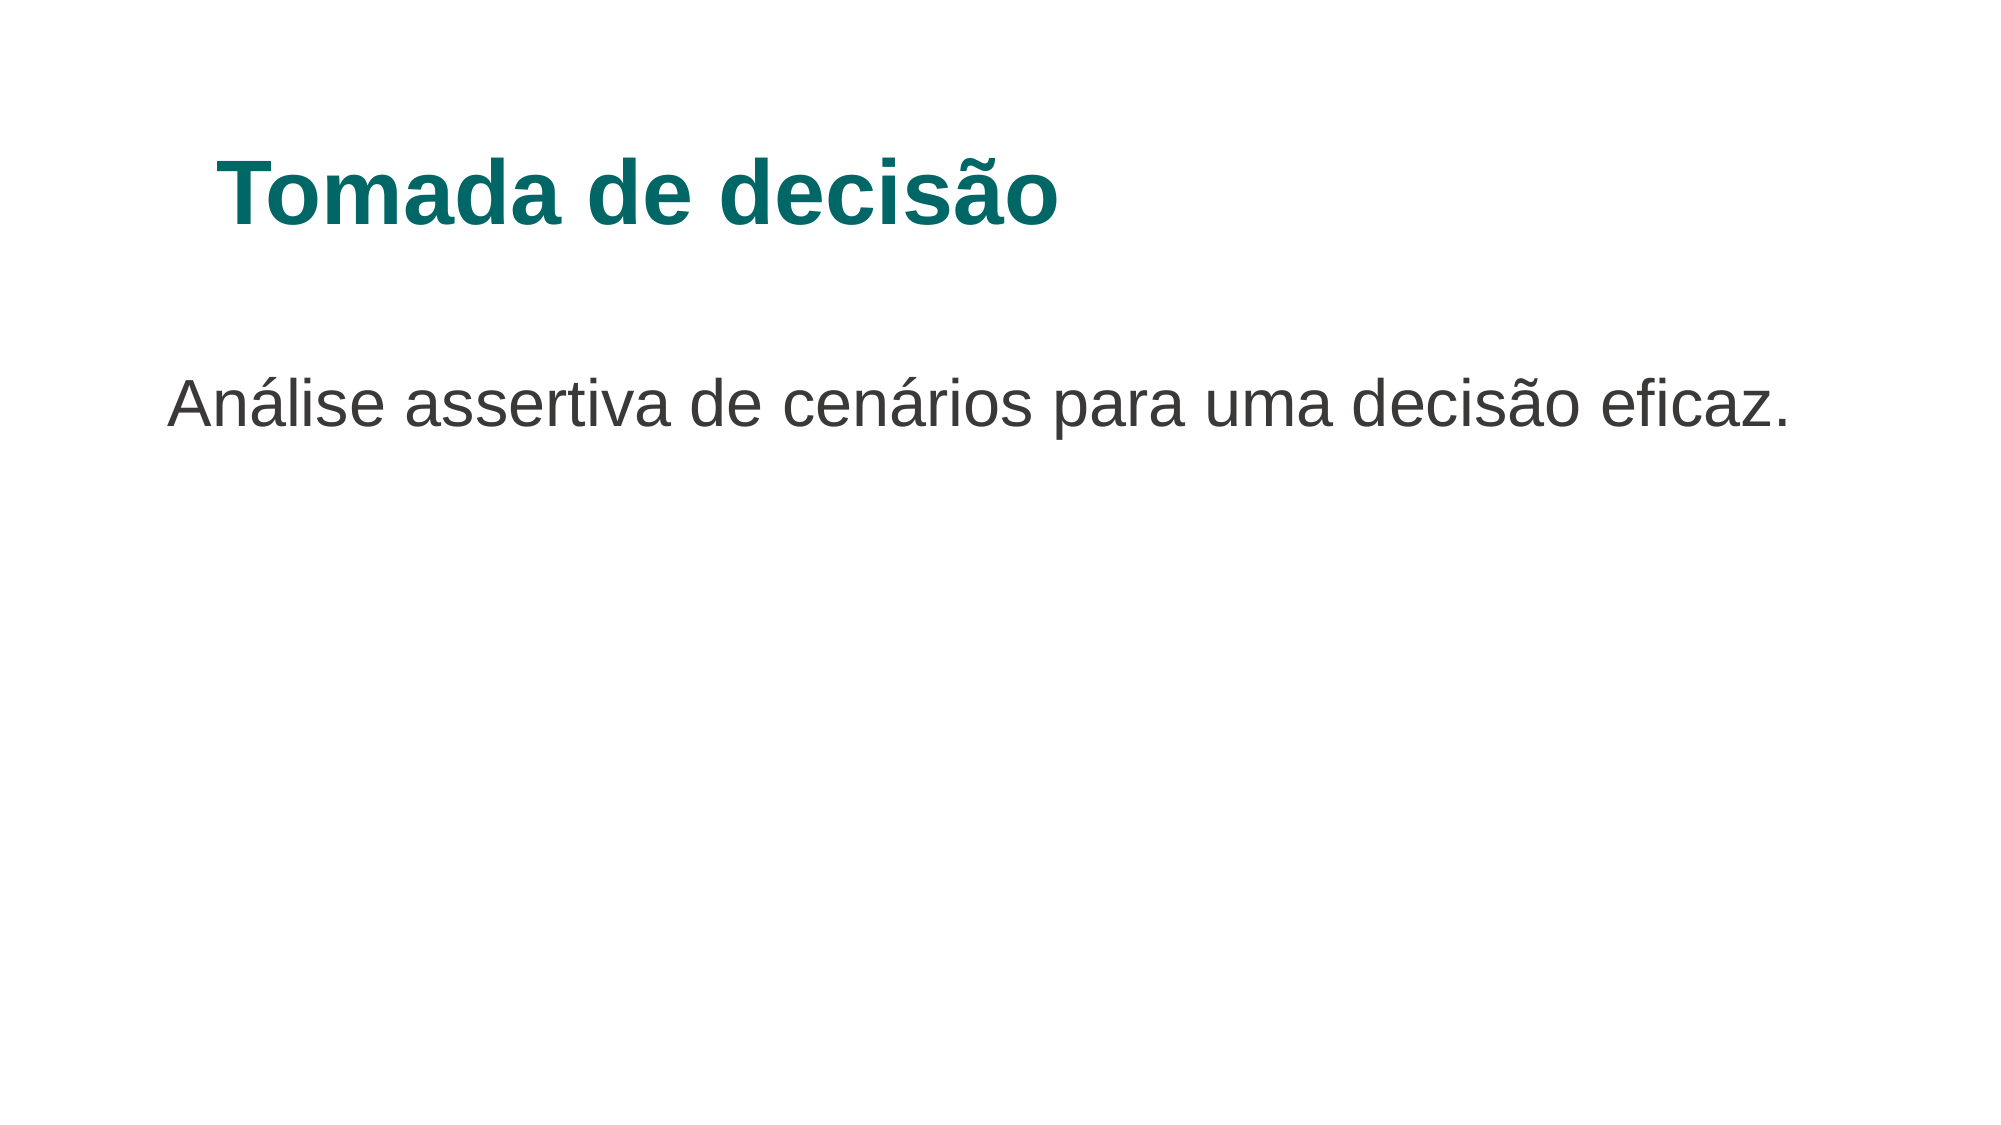

Tomada de decisão
Análise assertiva de cenários para uma decisão eficaz.